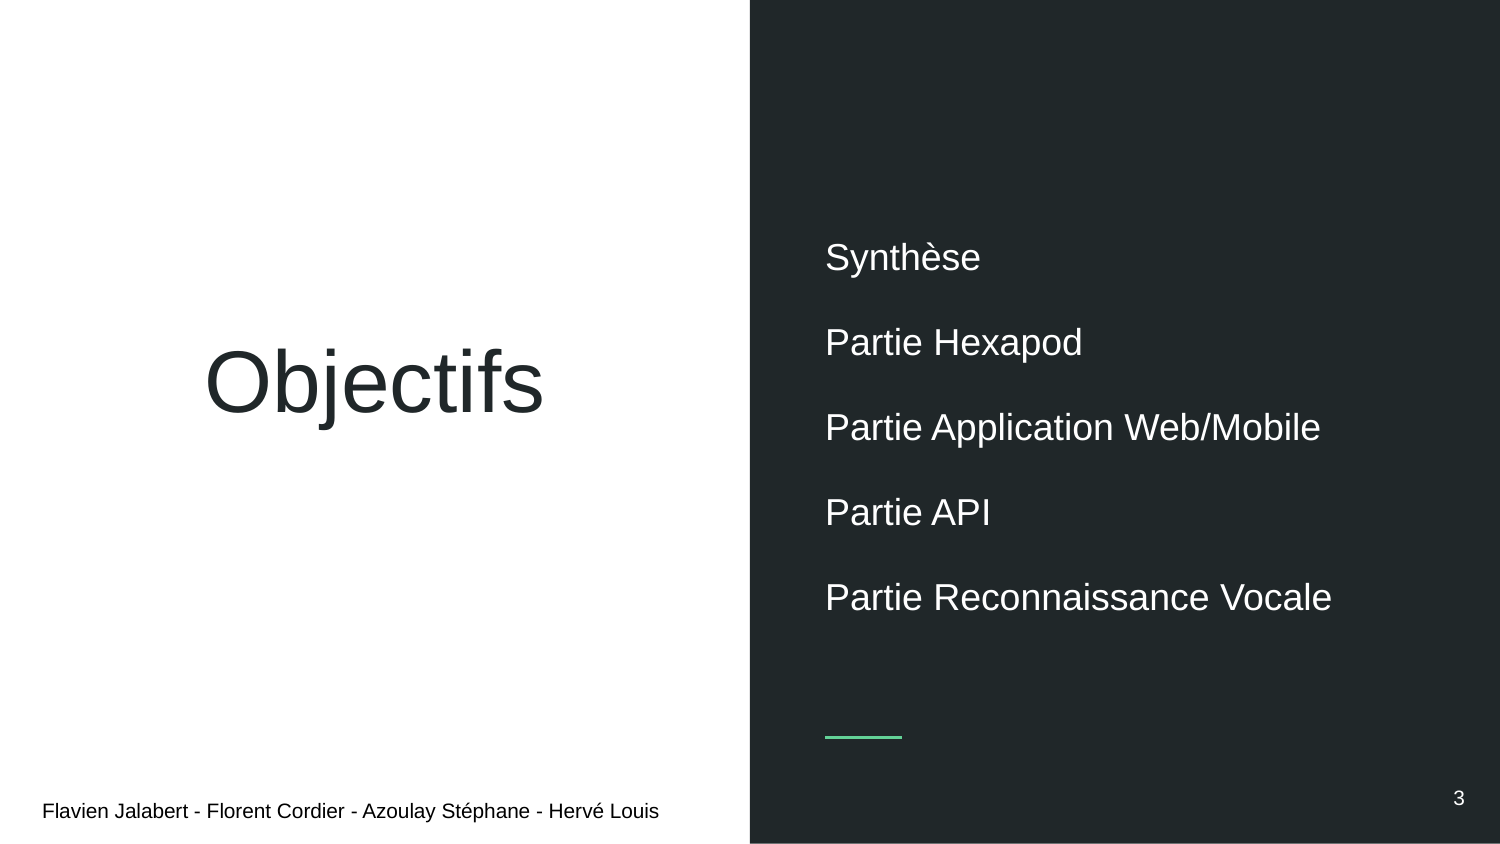

Synthèse
Partie Hexapod
Partie Application Web/Mobile
Partie API
Partie Reconnaissance Vocale
# Objectifs

3